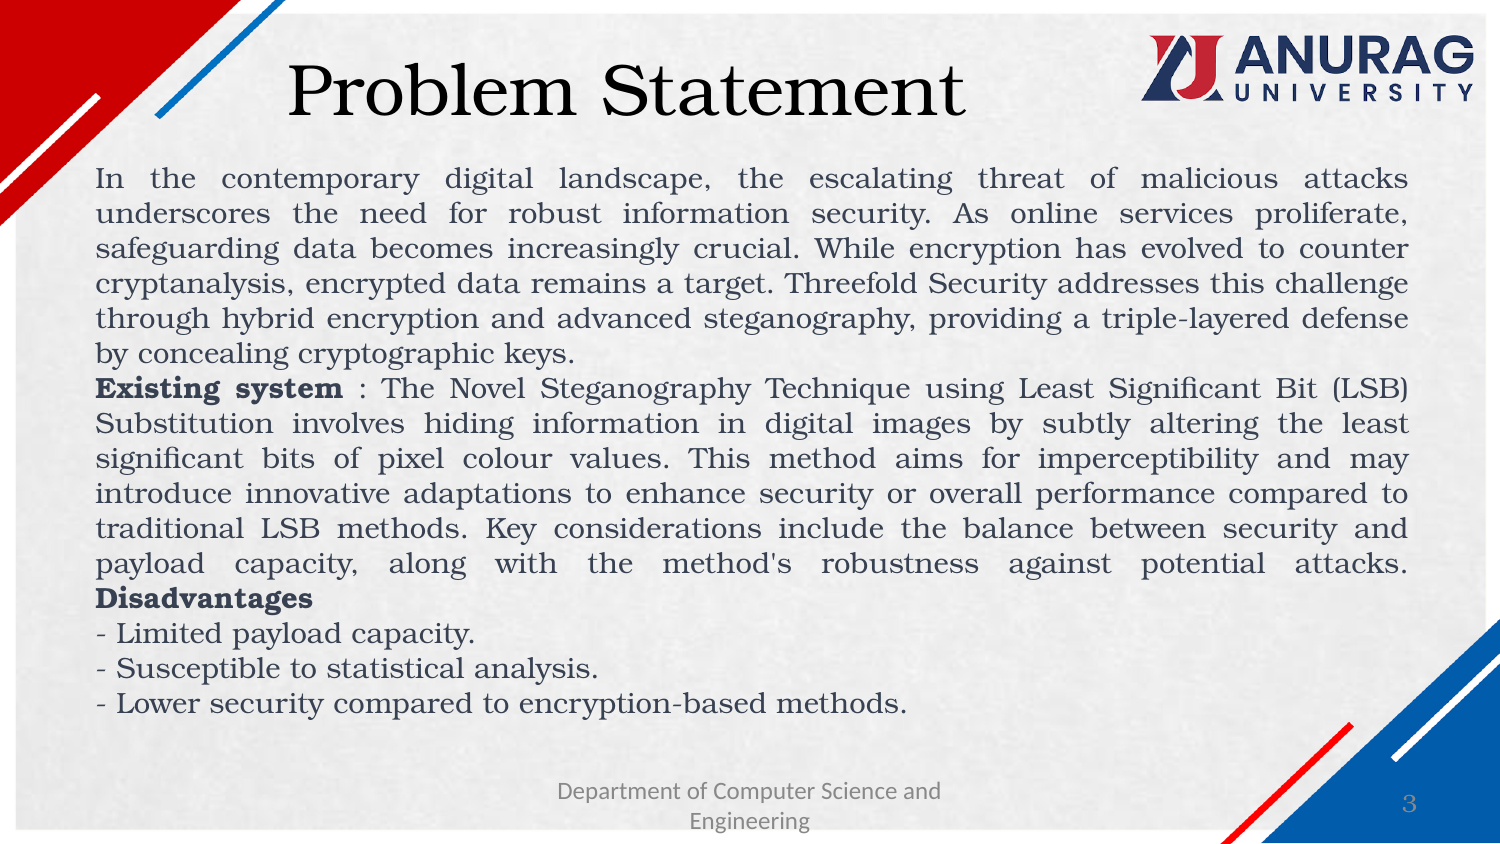

# Problem Statement
In the contemporary digital landscape, the escalating threat of malicious attacks underscores the need for robust information security. As online services proliferate, safeguarding data becomes increasingly crucial. While encryption has evolved to counter cryptanalysis, encrypted data remains a target. Threefold Security addresses this challenge through hybrid encryption and advanced steganography, providing a triple-layered defense by concealing cryptographic keys.
Existing system : The Novel Steganography Technique using Least Significant Bit (LSB) Substitution involves hiding information in digital images by subtly altering the least significant bits of pixel colour values. This method aims for imperceptibility and may introduce innovative adaptations to enhance security or overall performance compared to traditional LSB methods. Key considerations include the balance between security and payload capacity, along with the method's robustness against potential attacks. Disadvantages
- Limited payload capacity.
- Susceptible to statistical analysis.
- Lower security compared to encryption-based methods.
Department of Computer Science and Engineering
3